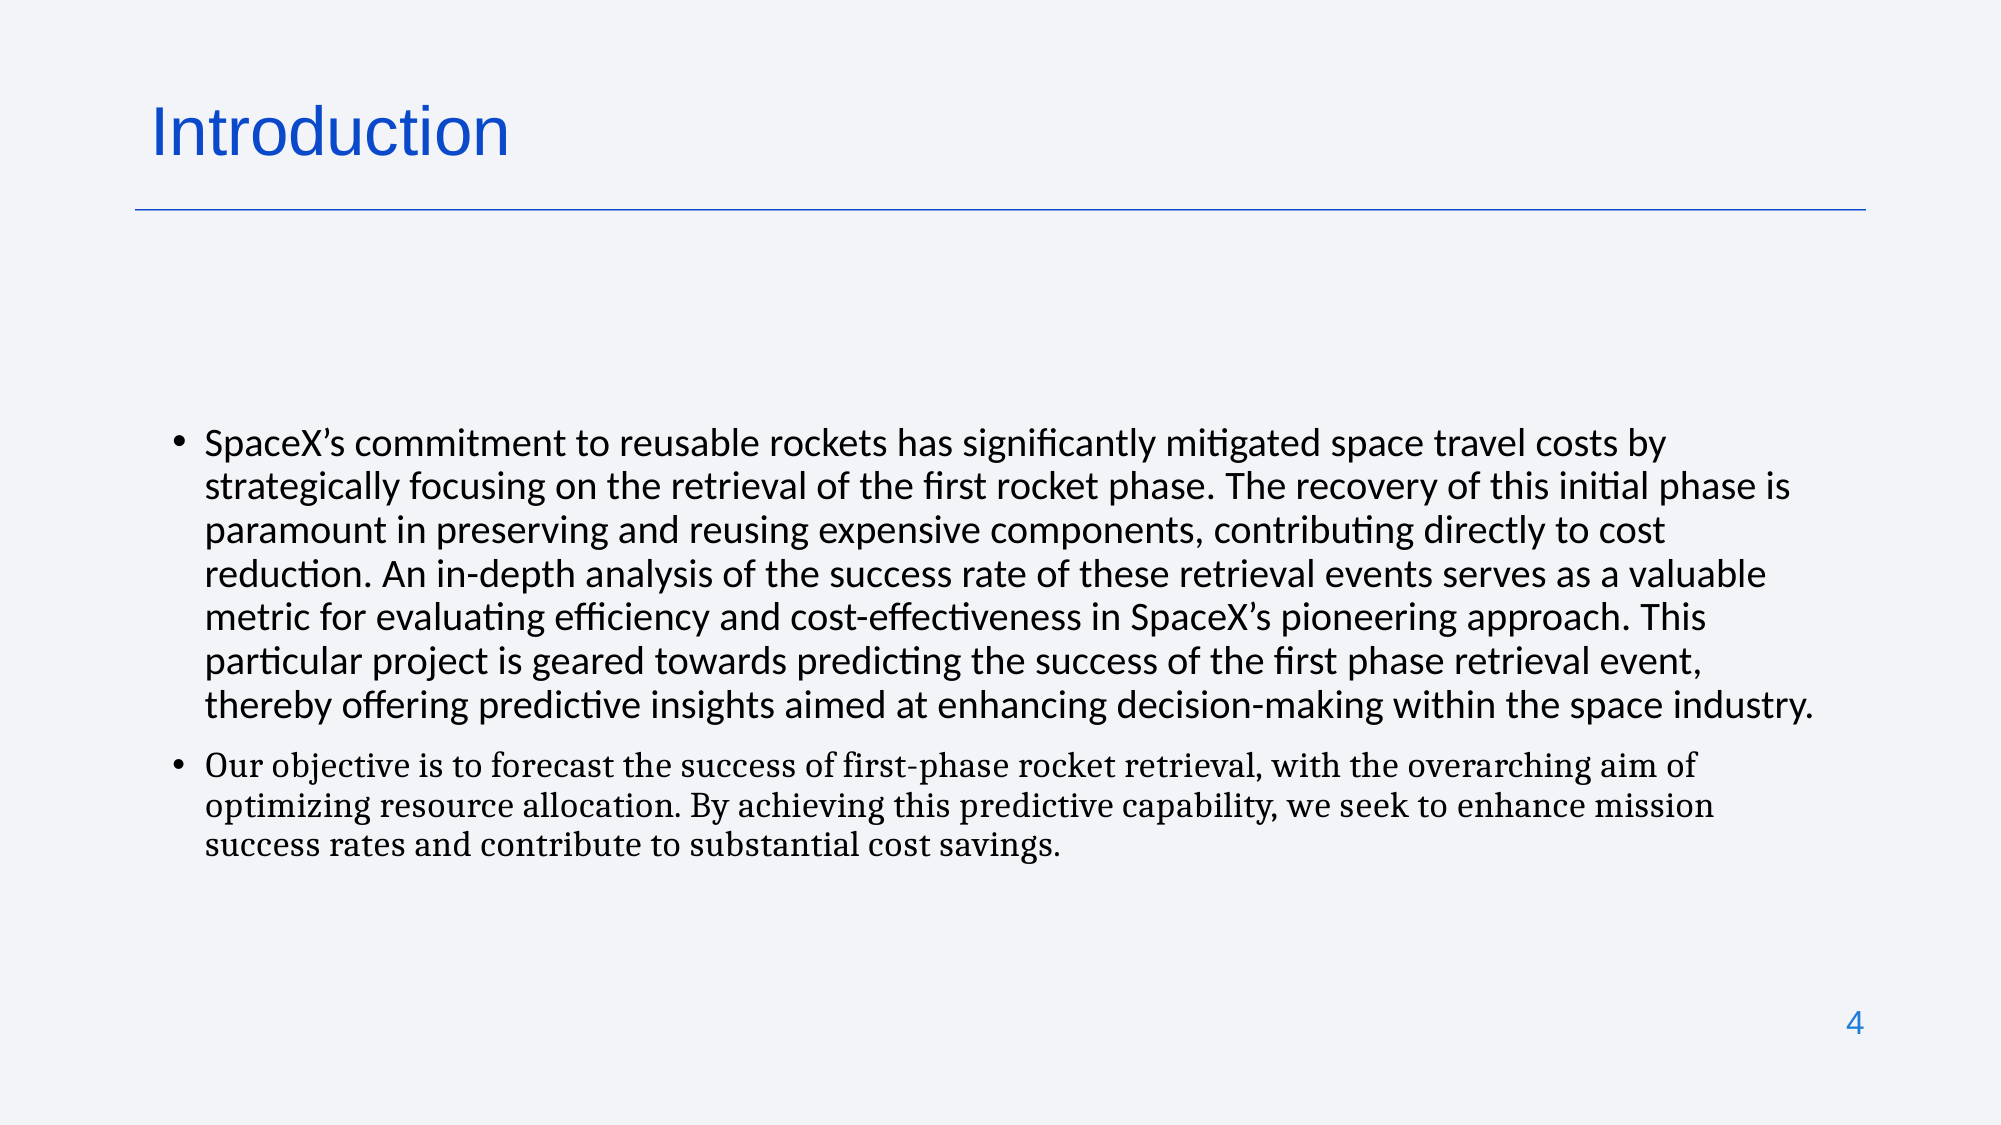

Introduction
SpaceX’s commitment to reusable rockets has significantly mitigated space travel costs by strategically focusing on the retrieval of the first rocket phase. The recovery of this initial phase is paramount in preserving and reusing expensive components, contributing directly to cost reduction. An in-depth analysis of the success rate of these retrieval events serves as a valuable metric for evaluating efficiency and cost-effectiveness in SpaceX’s pioneering approach. This particular project is geared towards predicting the success of the first phase retrieval event, thereby offering predictive insights aimed at enhancing decision-making within the space industry.
Our objective is to forecast the success of first-phase rocket retrieval, with the overarching aim of optimizing resource allocation. By achieving this predictive capability, we seek to enhance mission success rates and contribute to substantial cost savings.
4